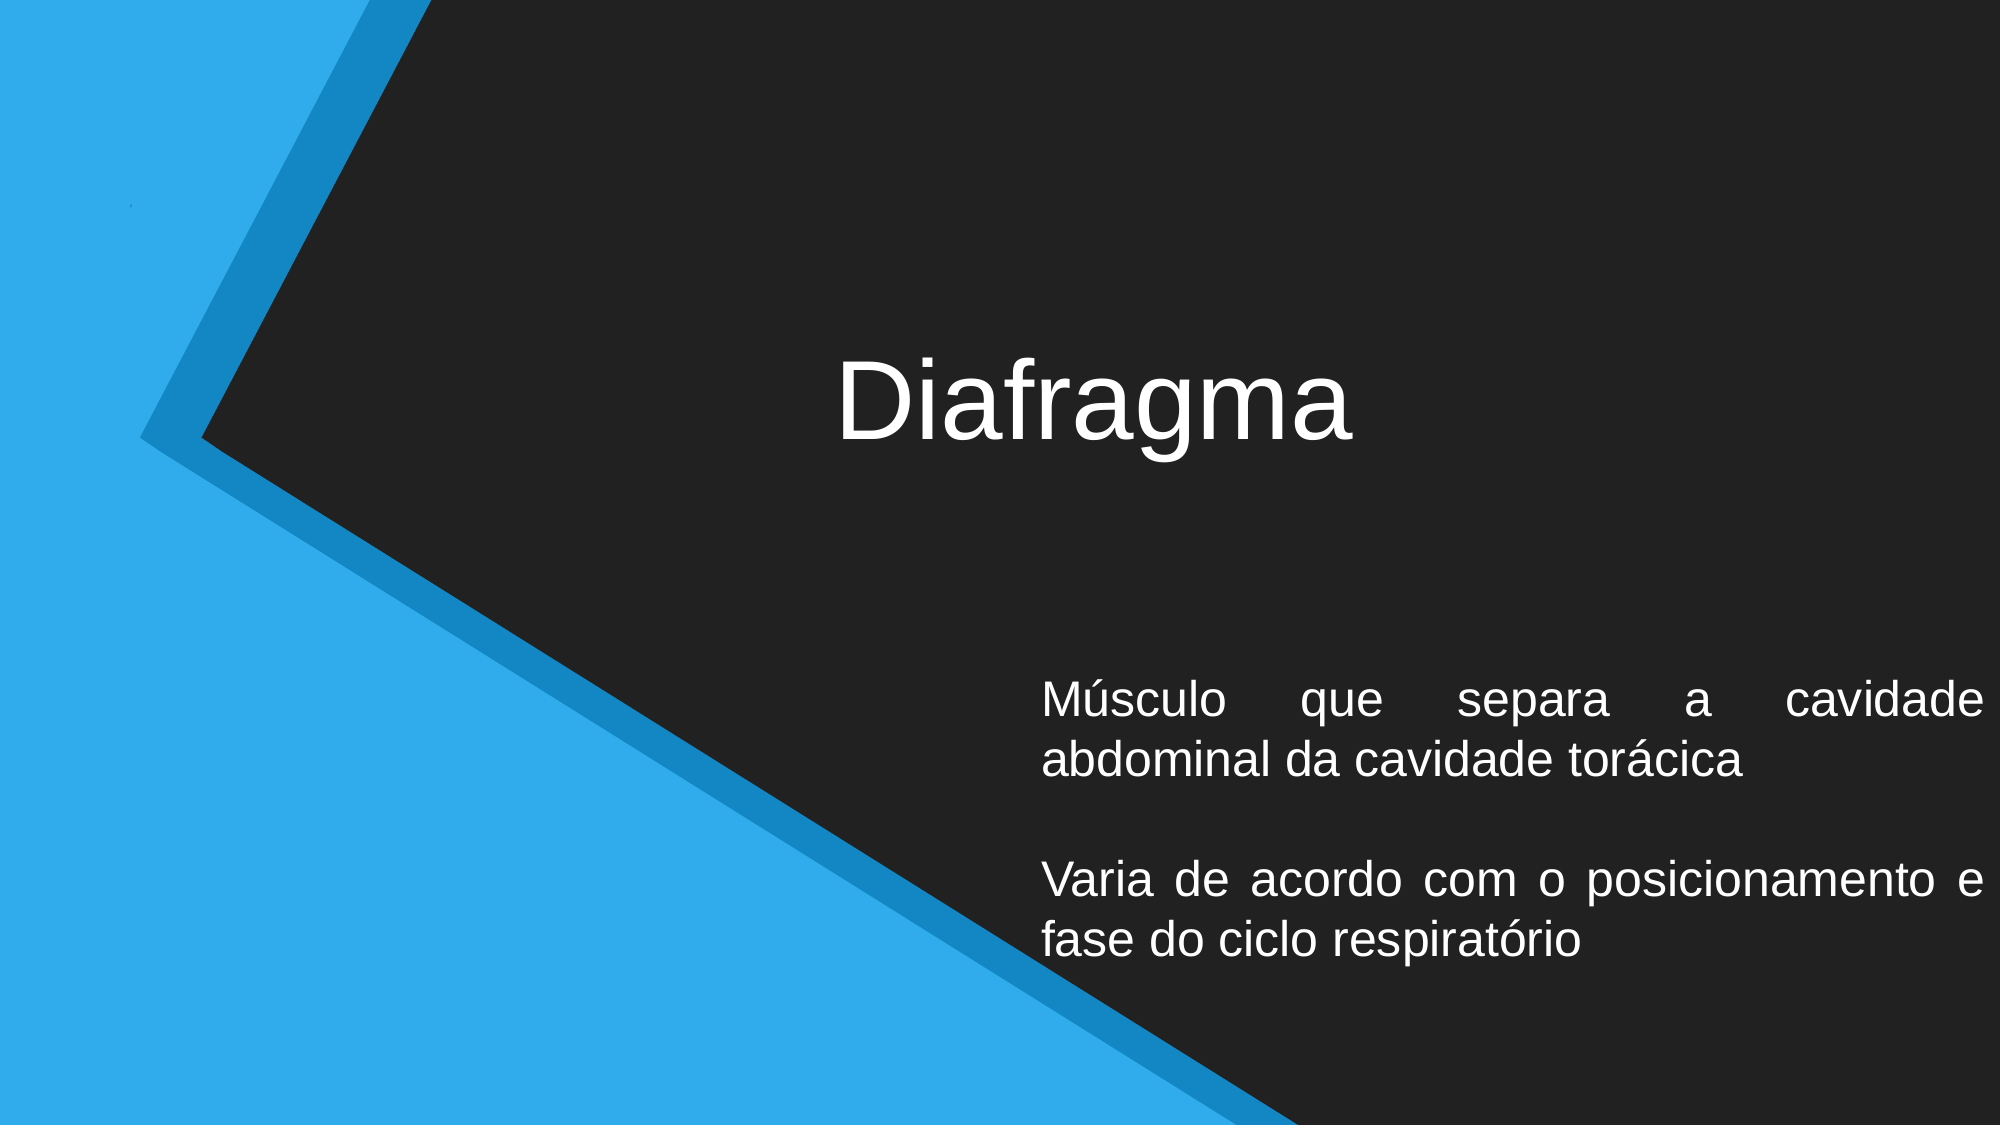

# Diafragma
Músculo que separa a cavidade abdominal da cavidade torácica

Varia de acordo com o posicionamento e fase do ciclo respiratório